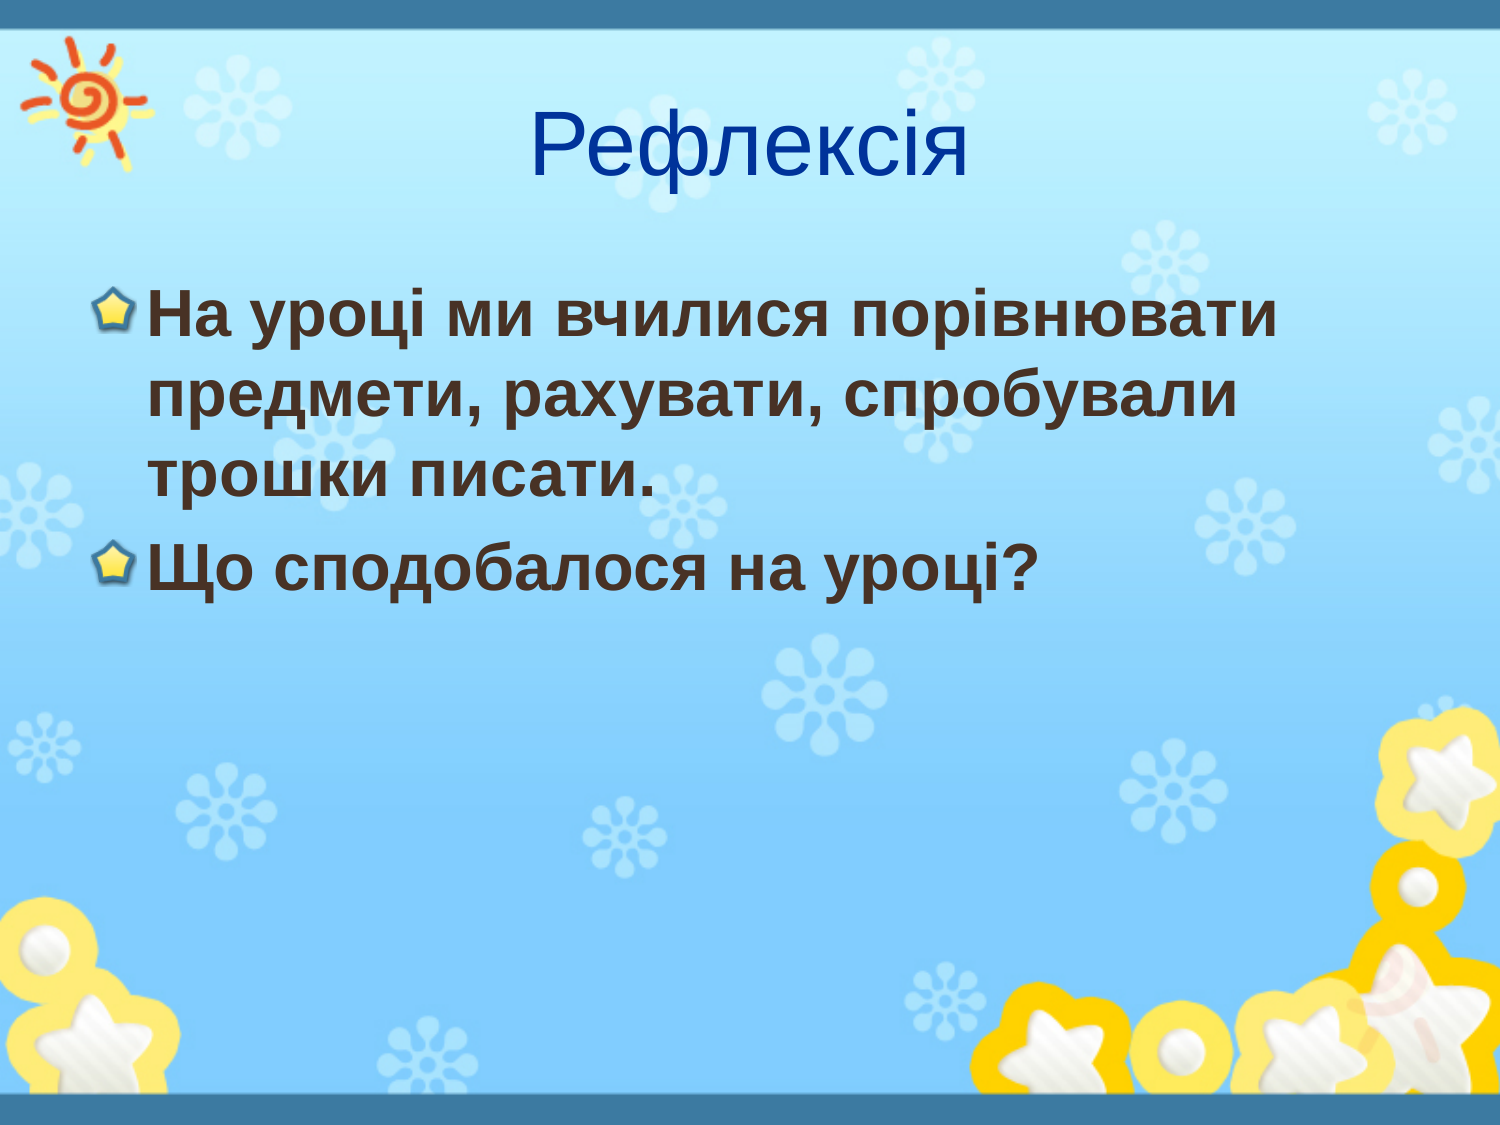

# Рефлексія
На уроці ми вчилися порівнювати предмети, рахувати, спробували трошки писати.
Що сподобалося на уроці?